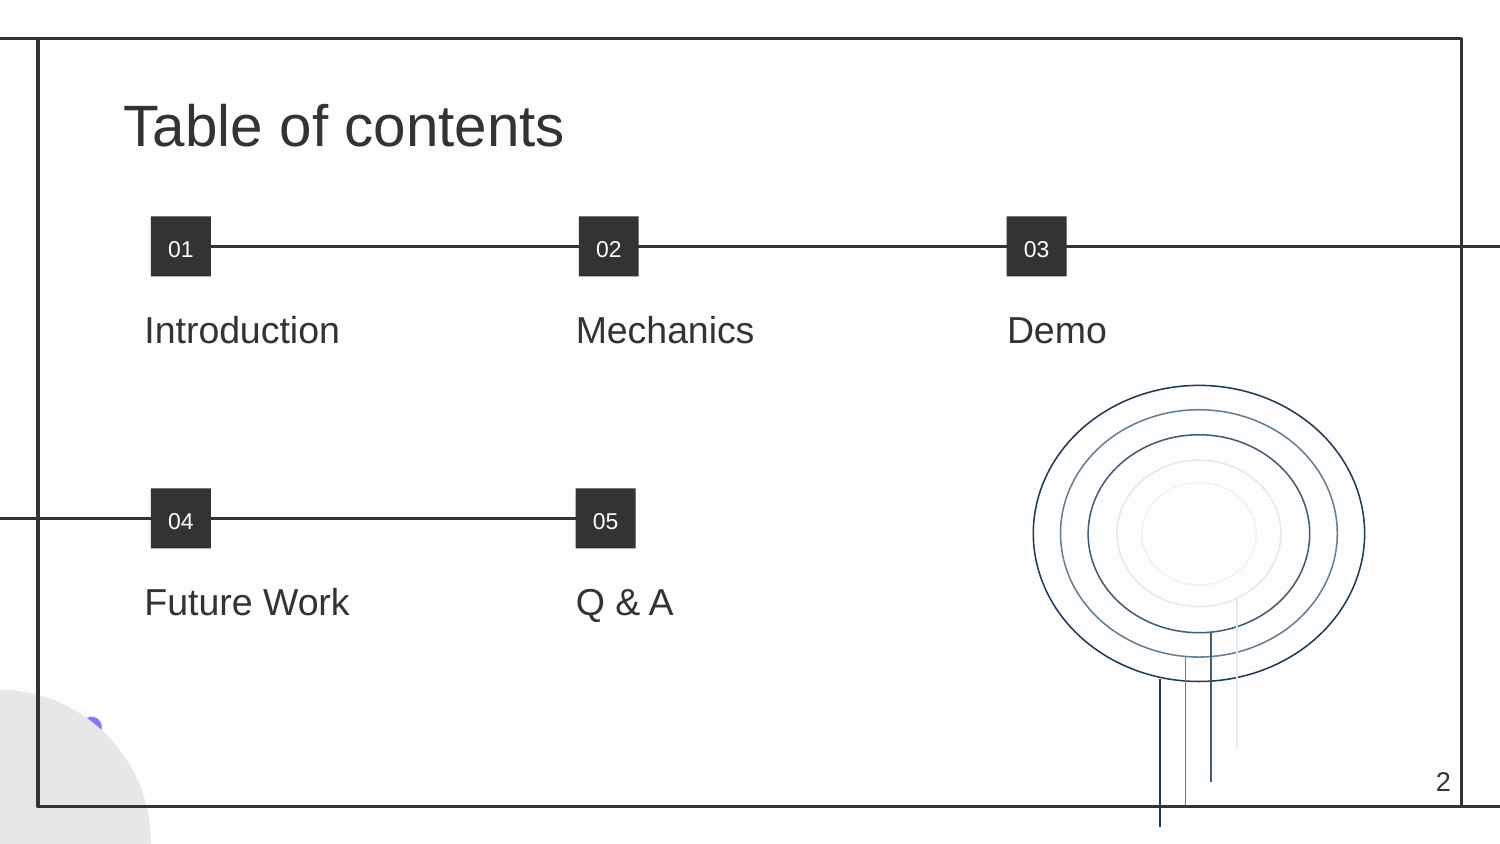

# Table of contents
01
02
03
Introduction
Mechanics
Demo

04
05
Future Work
Q & A
2